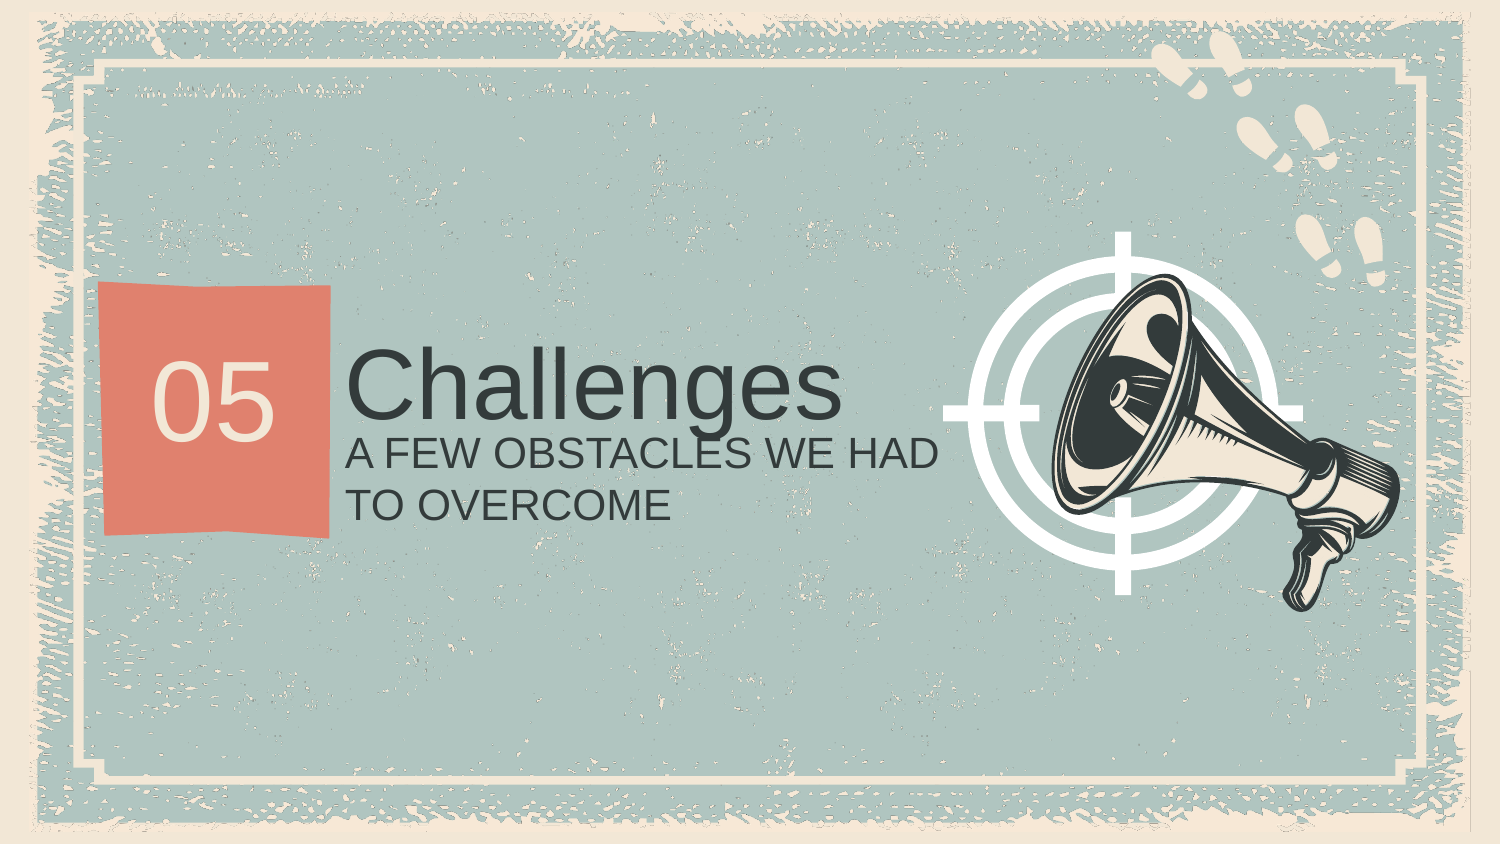

# Challenges

05
A FEW OBSTACLES WE HAD TO OVERCOME